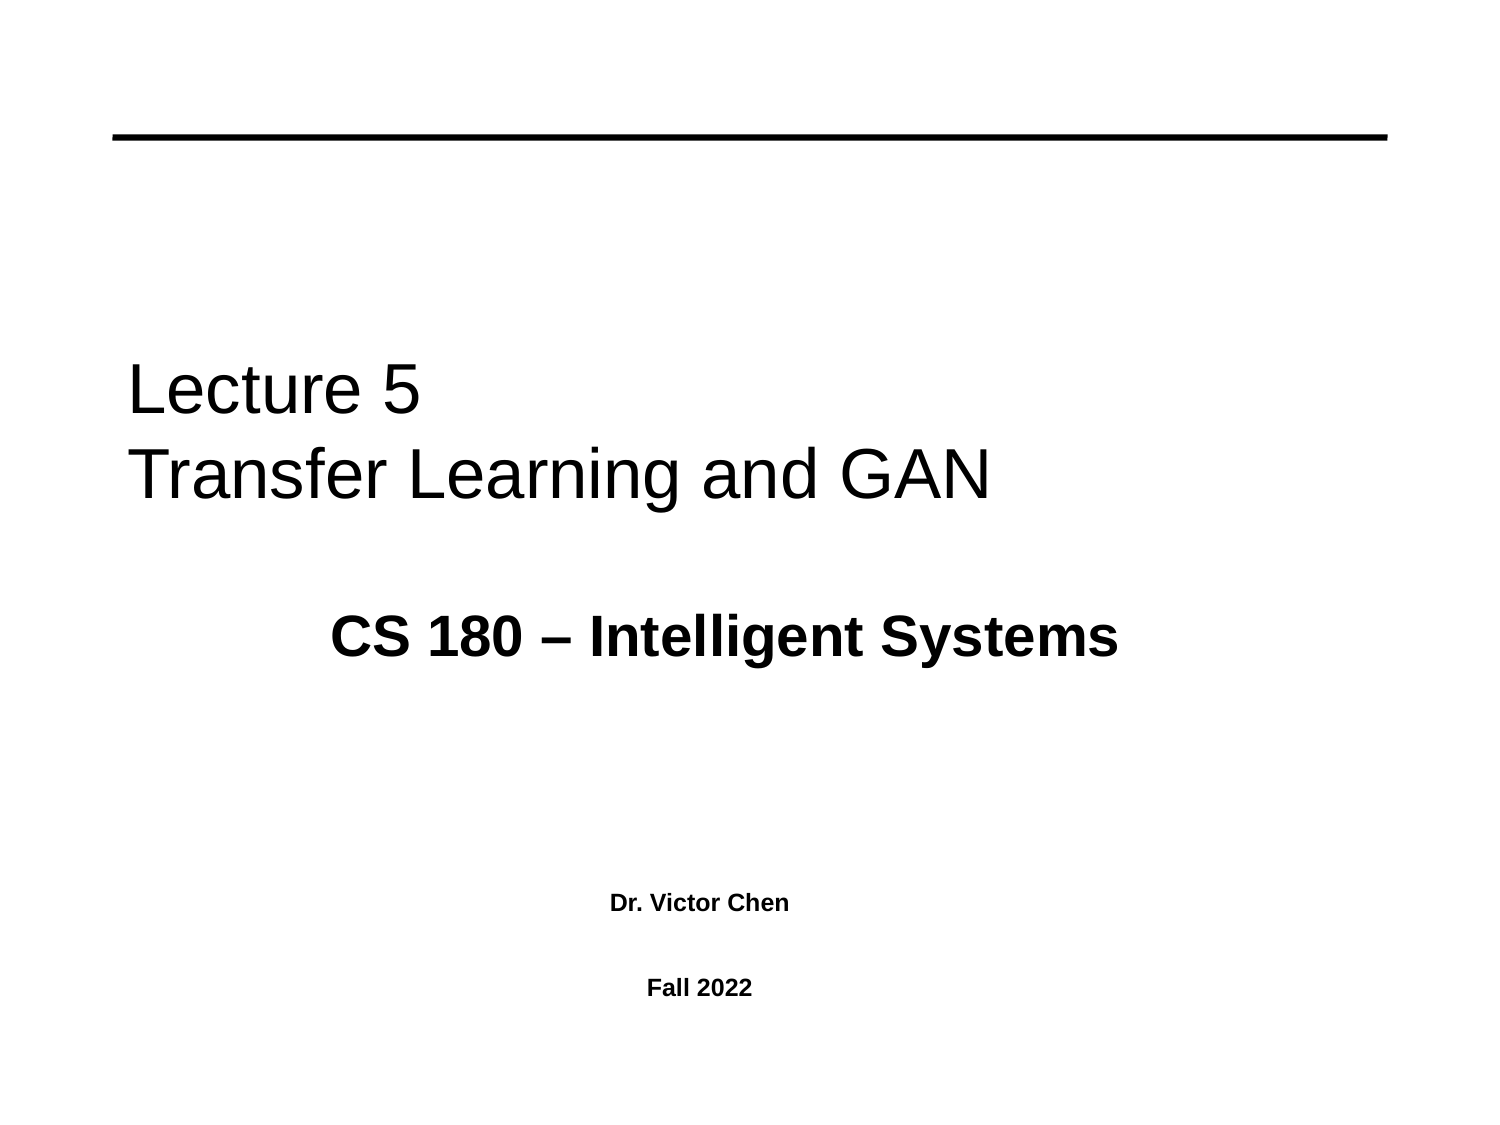

# Lecture 5 Transfer Learning and GAN
CS 180 – Intelligent Systems

Dr. Victor Chen

Fall 2022